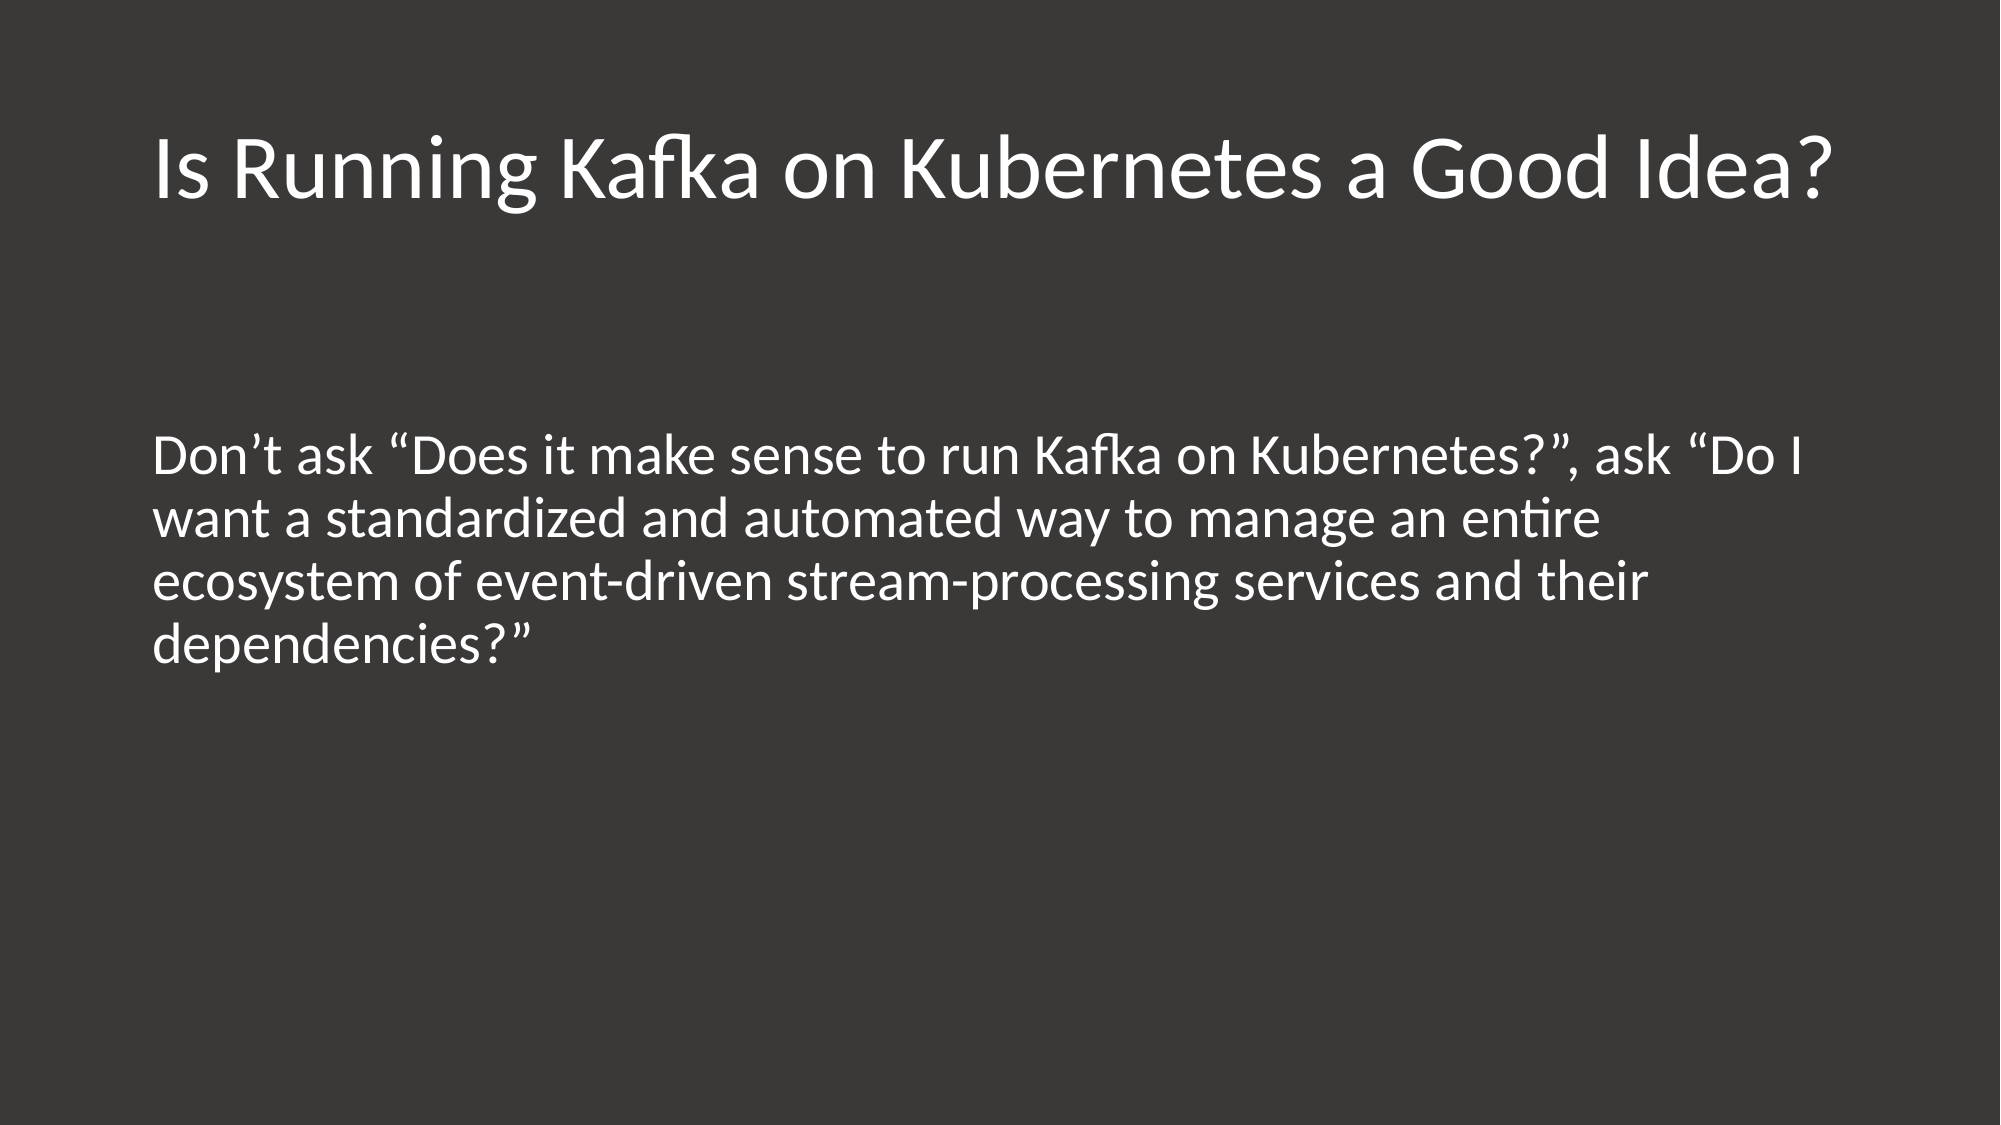

# Is Running Kafka on Kubernetes a Good Idea?
Don’t ask “Does it make sense to run Kafka on Kubernetes?”, ask “Do I want a standardized and automated way to manage an entire ecosystem of event-driven stream-processing services and their dependencies?”